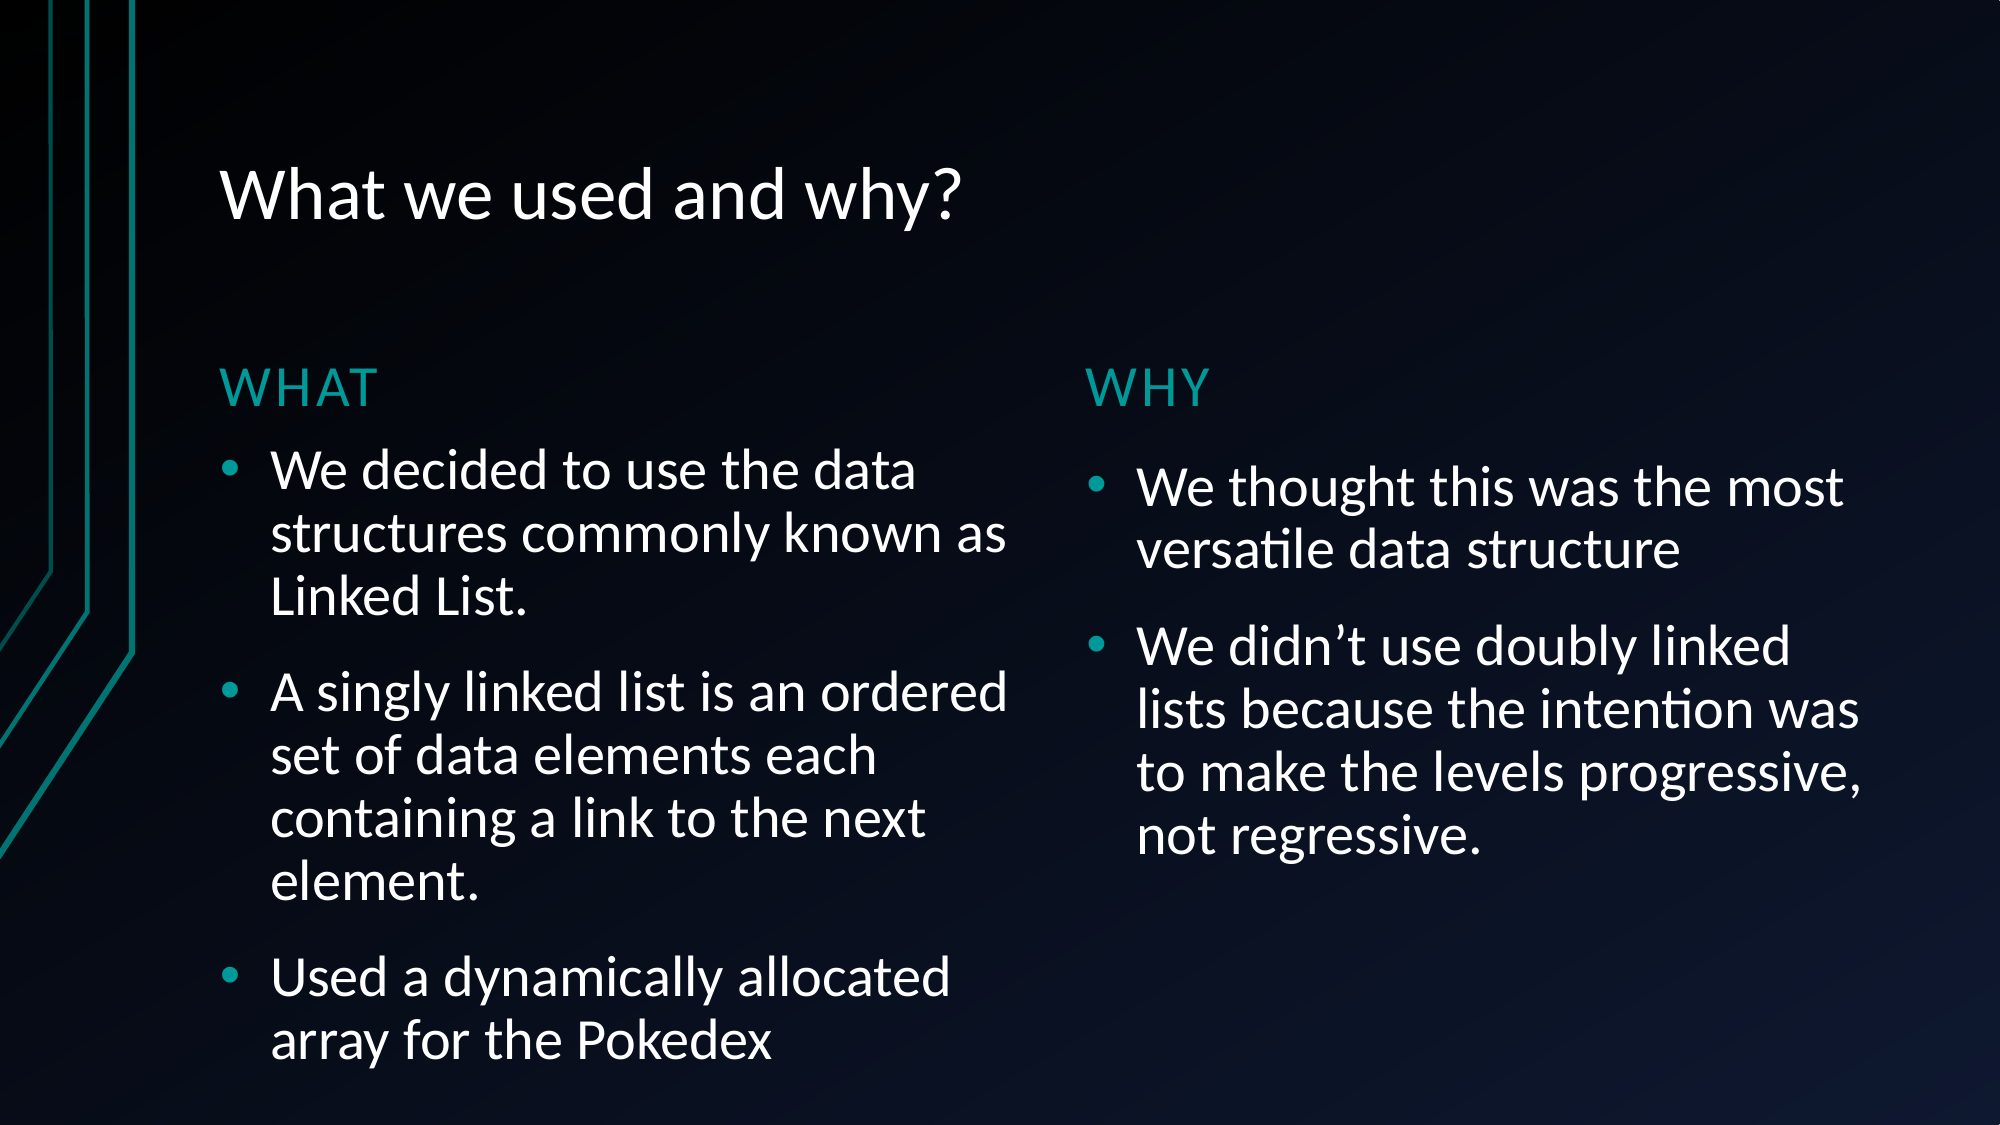

# What we used and why?
What
Why
We decided to use the data structures commonly known as Linked List.
A singly linked list is an ordered set of data elements each containing a link to the next element.
Used a dynamically allocated array for the Pokedex
We thought this was the most versatile data structure
We didn’t use doubly linked lists because the intention was to make the levels progressive, not regressive.